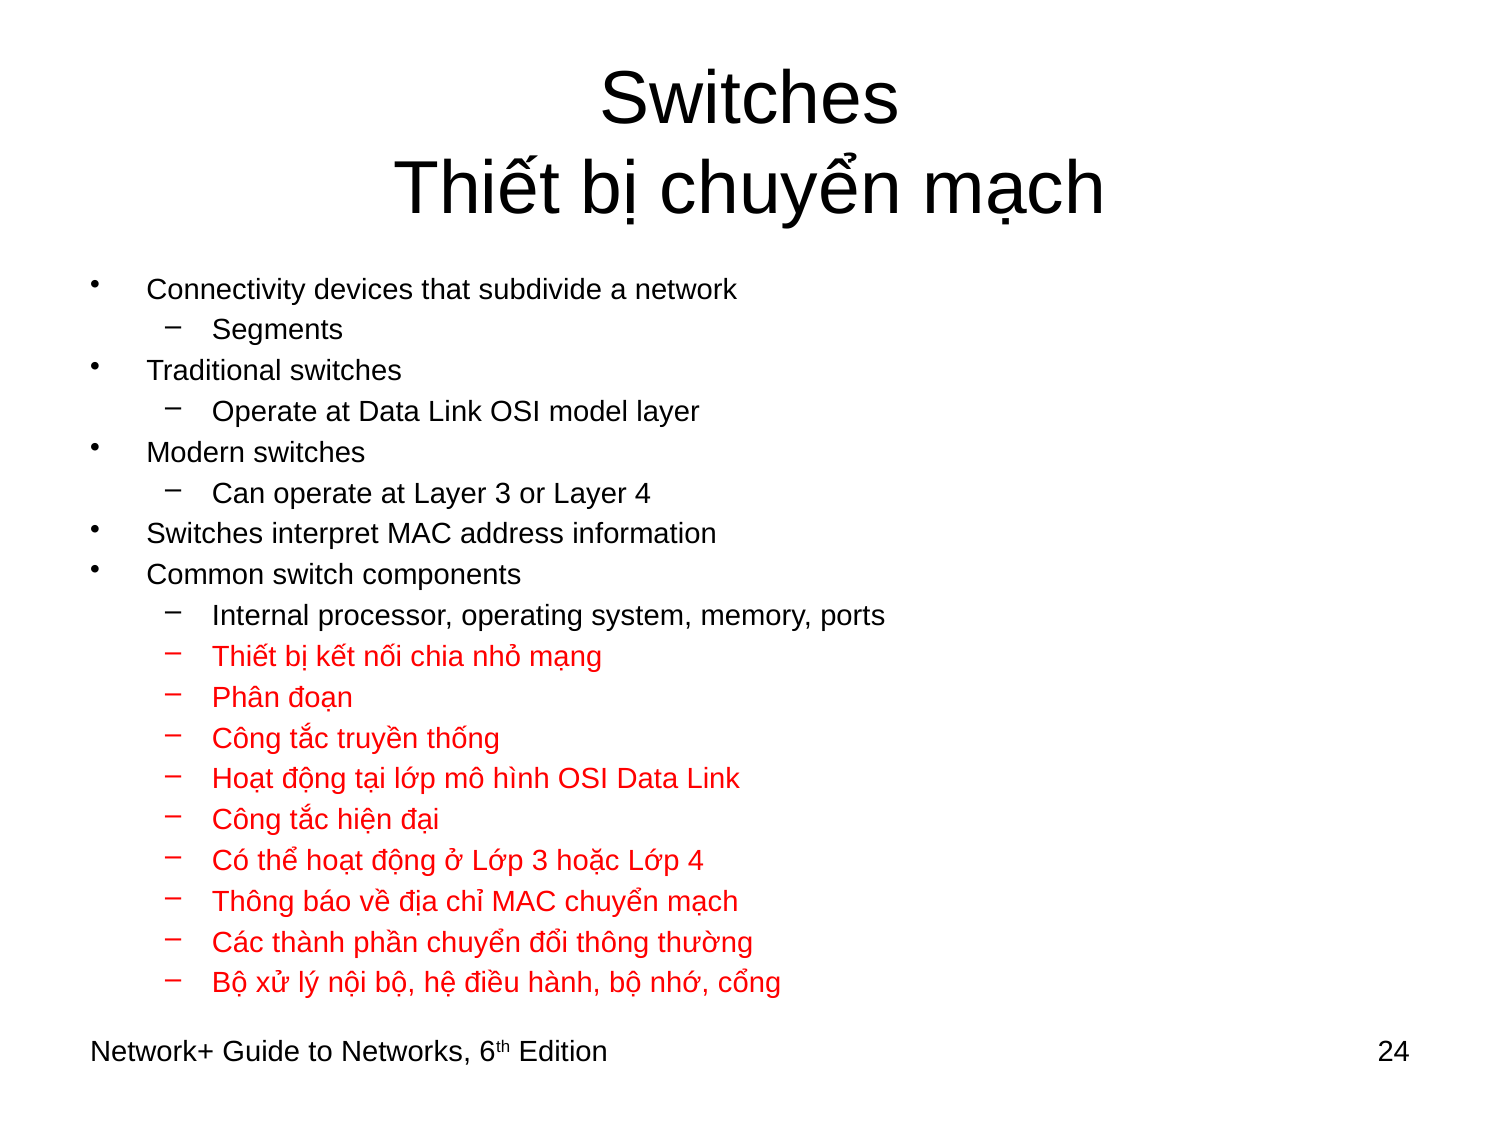

# Switches Thiết bị chuyển mạch
Connectivity devices that subdivide a network
Segments
Traditional switches
Operate at Data Link OSI model layer
Modern switches
Can operate at Layer 3 or Layer 4
Switches interpret MAC address information
Common switch components
Internal processor, operating system, memory, ports
Thiết bị kết nối chia nhỏ mạng
Phân đoạn
Công tắc truyền thống
Hoạt động tại lớp mô hình OSI Data Link
Công tắc hiện đại
Có thể hoạt động ở Lớp 3 hoặc Lớp 4
Thông báo về địa chỉ MAC chuyển mạch
Các thành phần chuyển đổi thông thường
Bộ xử lý nội bộ, hệ điều hành, bộ nhớ, cổng
Network+ Guide to Networks, 6th Edition
24